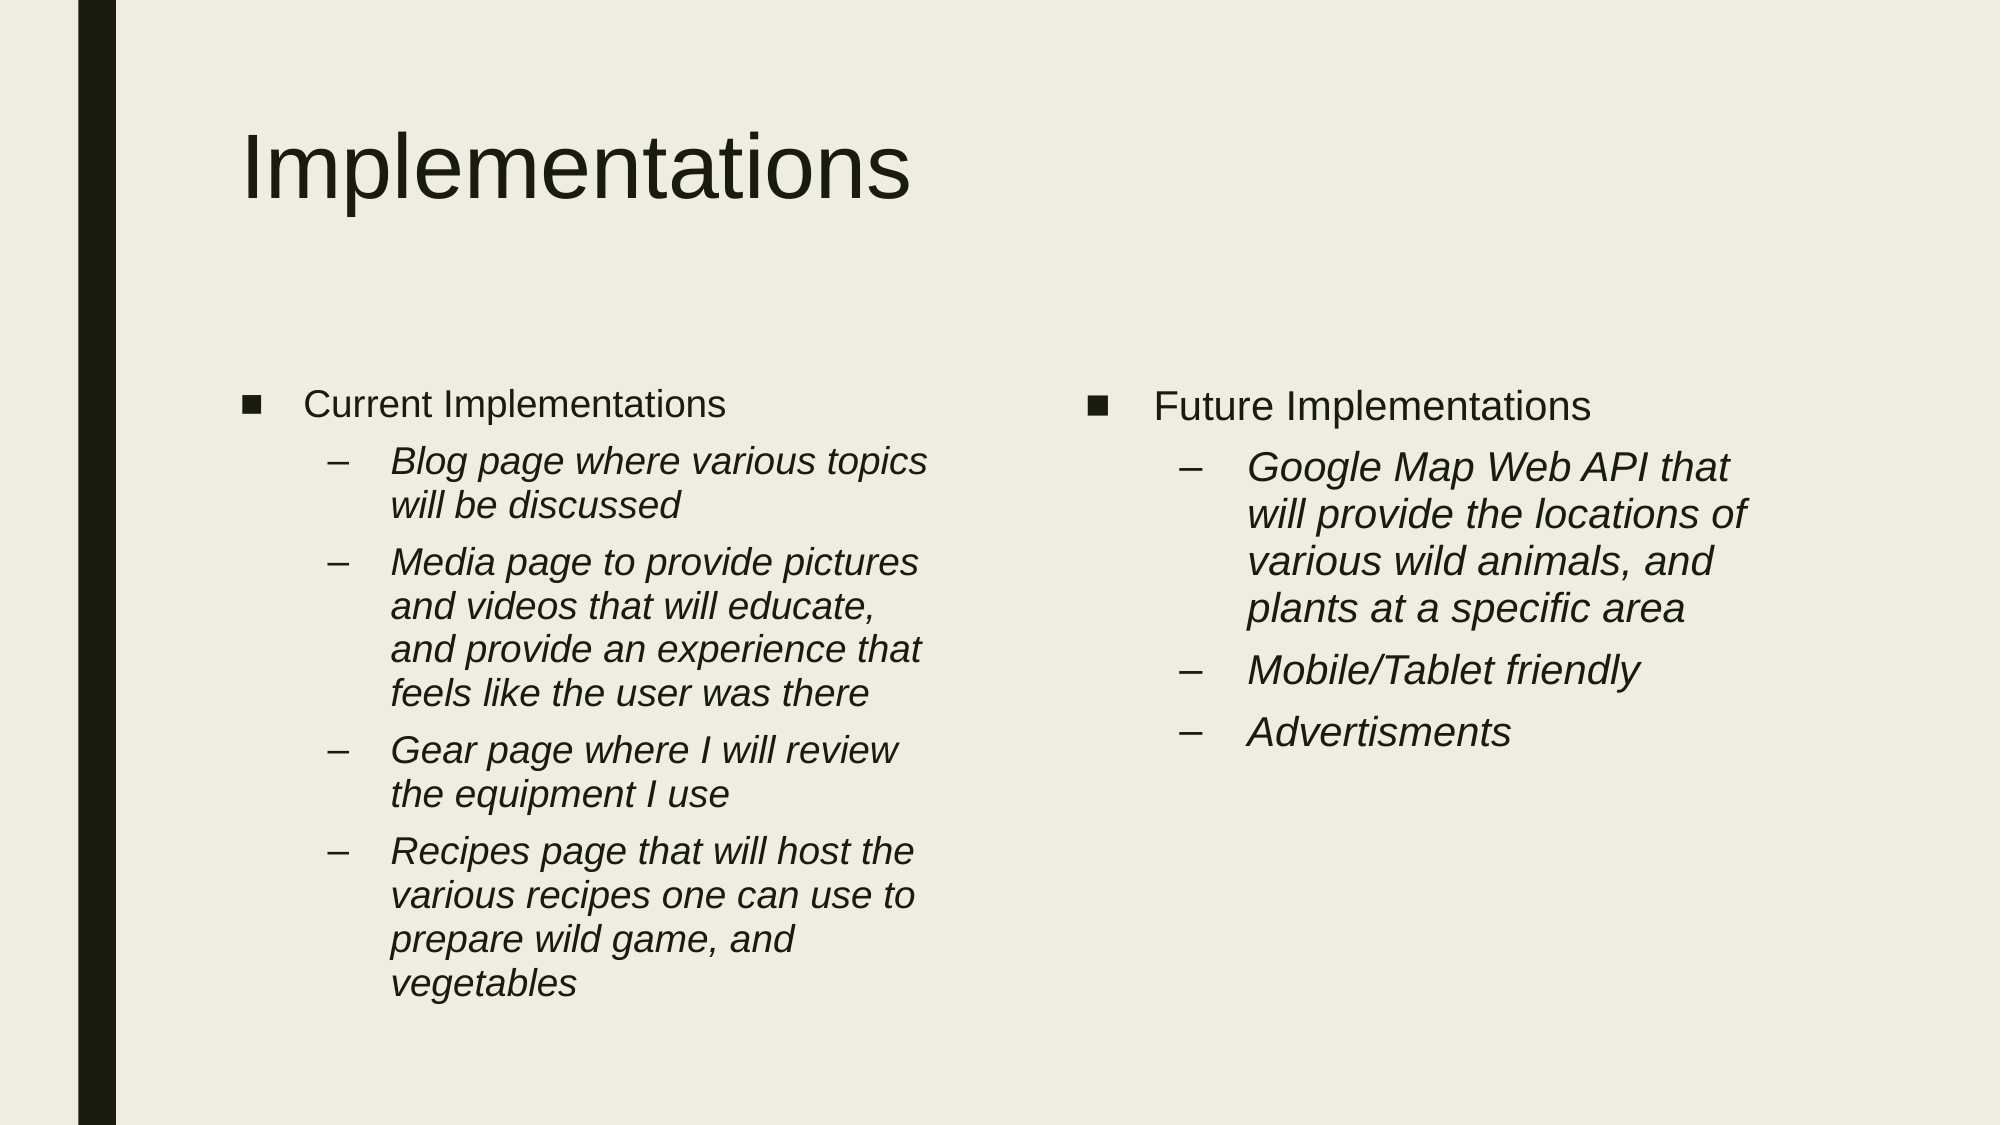

# Implementations
Current Implementations
Blog page where various topics will be discussed
Media page to provide pictures and videos that will educate, and provide an experience that feels like the user was there
Gear page where I will review the equipment I use
Recipes page that will host the various recipes one can use to prepare wild game, and vegetables
Future Implementations
Google Map Web API that will provide the locations of various wild animals, and plants at a specific area
Mobile/Tablet friendly
Advertisments